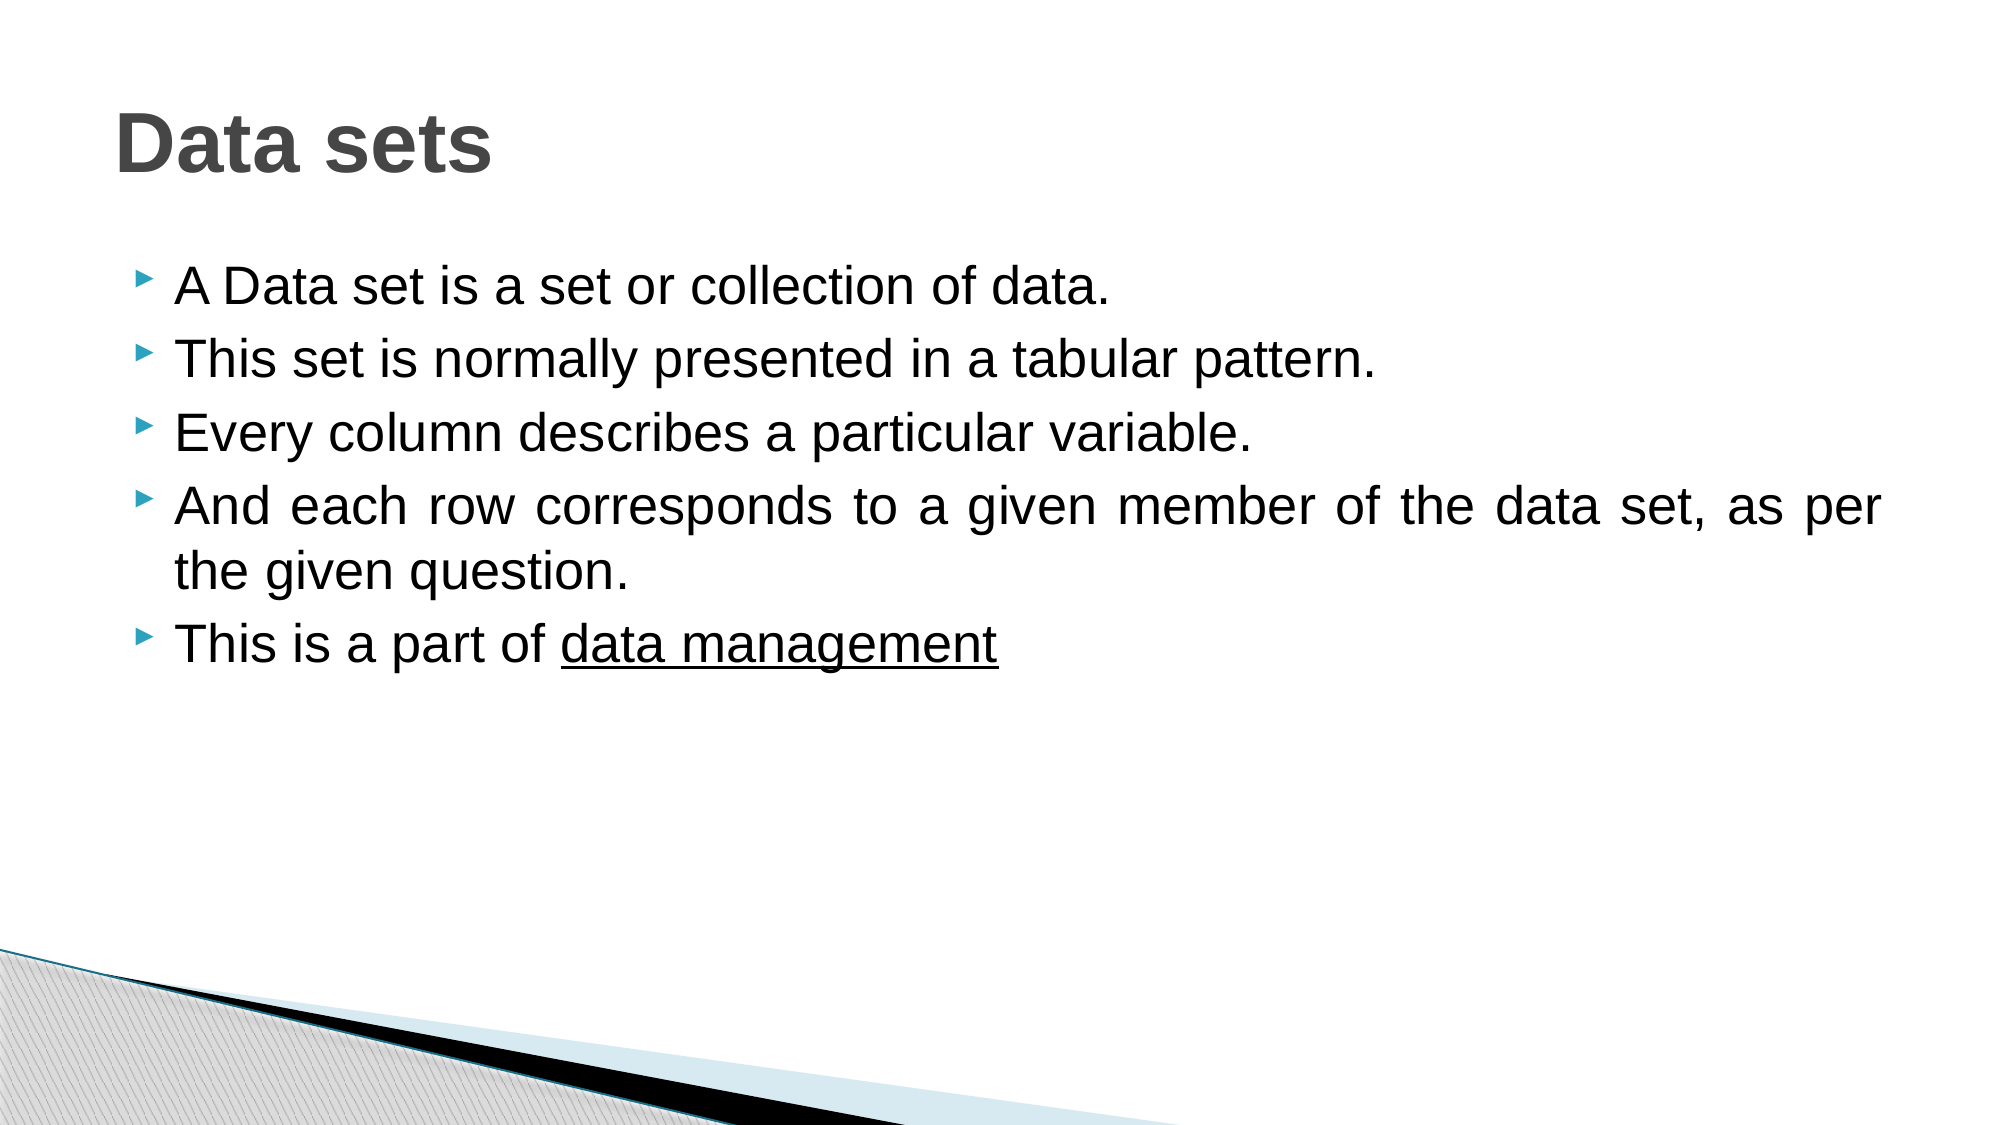

# Data sets
A Data set is a set or collection of data.
This set is normally presented in a tabular pattern.
Every column describes a particular variable.
And each row corresponds to a given member of the data set, as per the given question.
This is a part of data management